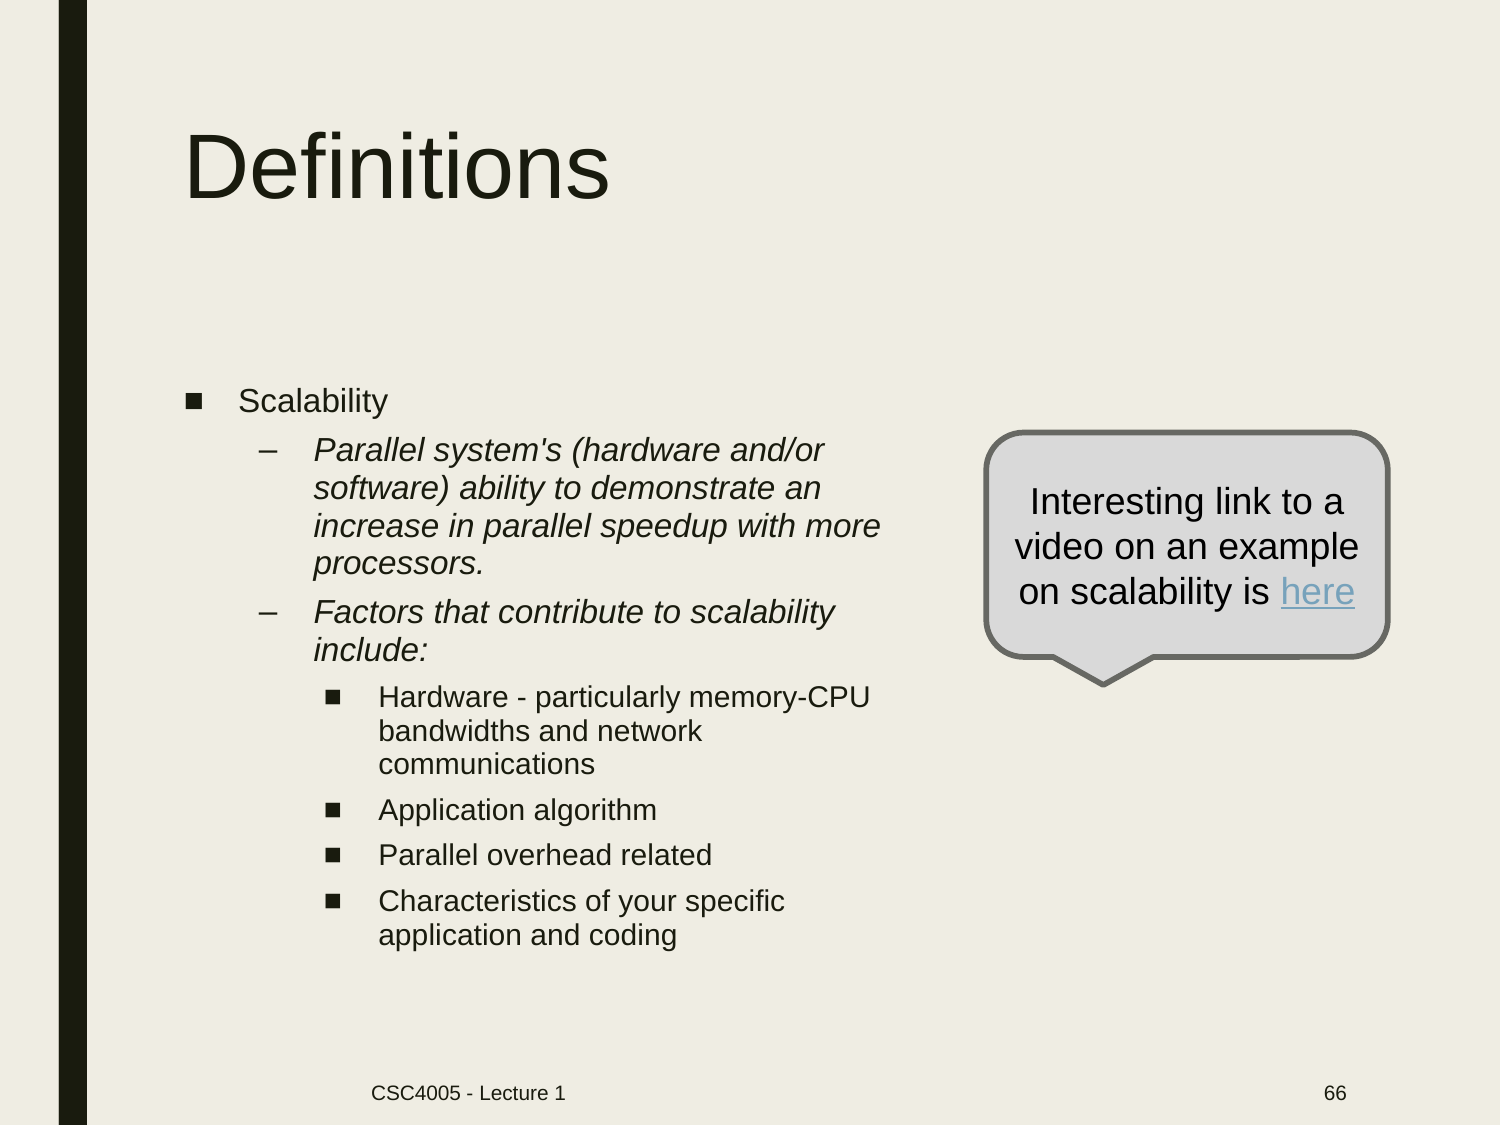

# Definitions
Scalability
Parallel system's (hardware and/or software) ability to demonstrate an increase in parallel speedup with more processors.
Factors that contribute to scalability include:
Hardware - particularly memory-CPU bandwidths and network communications
Application algorithm
Parallel overhead related
Characteristics of your specific application and coding

Interesting link to a video on an example on scalability is here
CSC4005 - Lecture 1
66